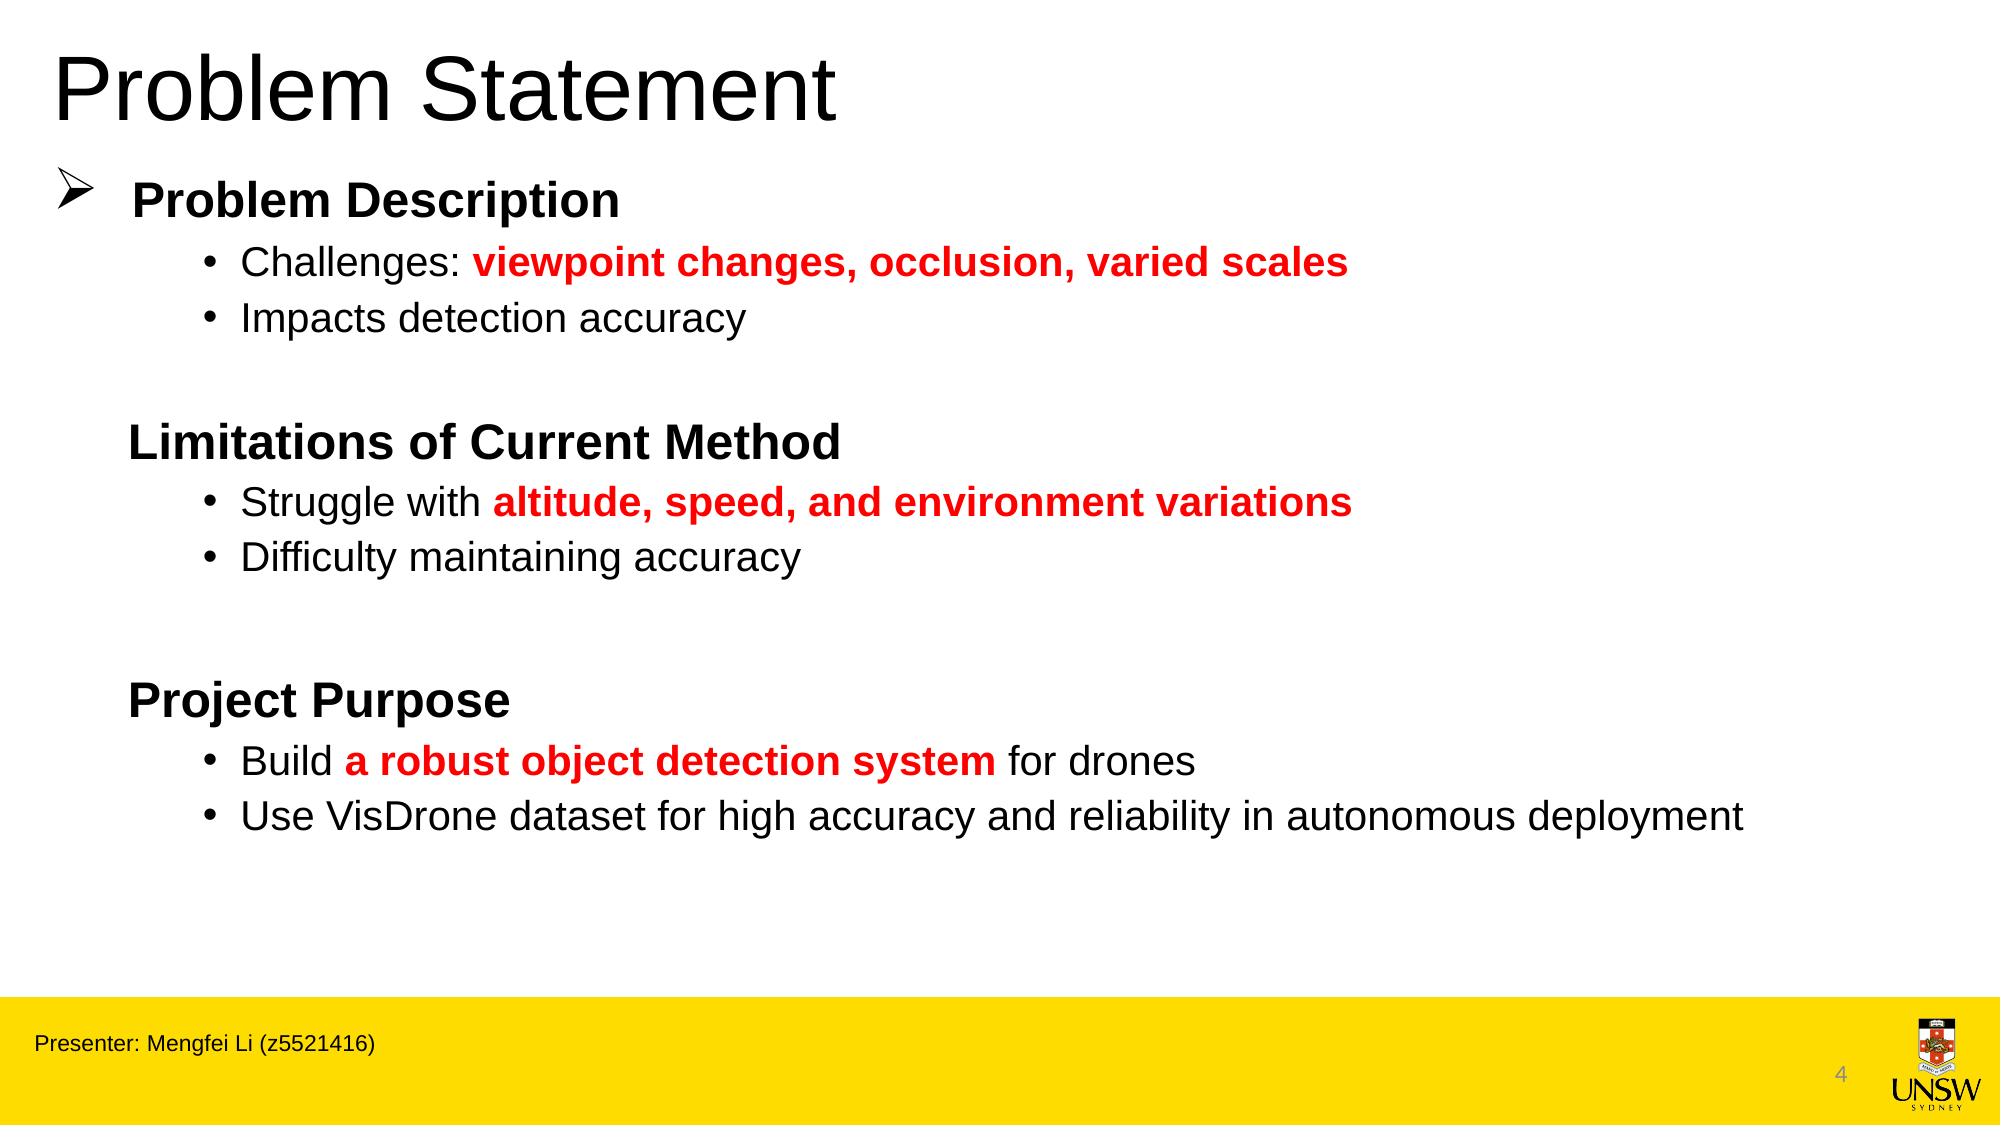

# Problem Statement
  Problem Description
Challenges: viewpoint changes, occlusion, varied scales
Impacts detection accuracy

Limitations of Current Method
Struggle with altitude, speed, and environment variations
Difficulty maintaining accuracy

Project Purpose
Build a robust object detection system for drones
Use VisDrone dataset for high accuracy and reliability in autonomous deployment
Presenter: Mengfei Li (z5521416)
4